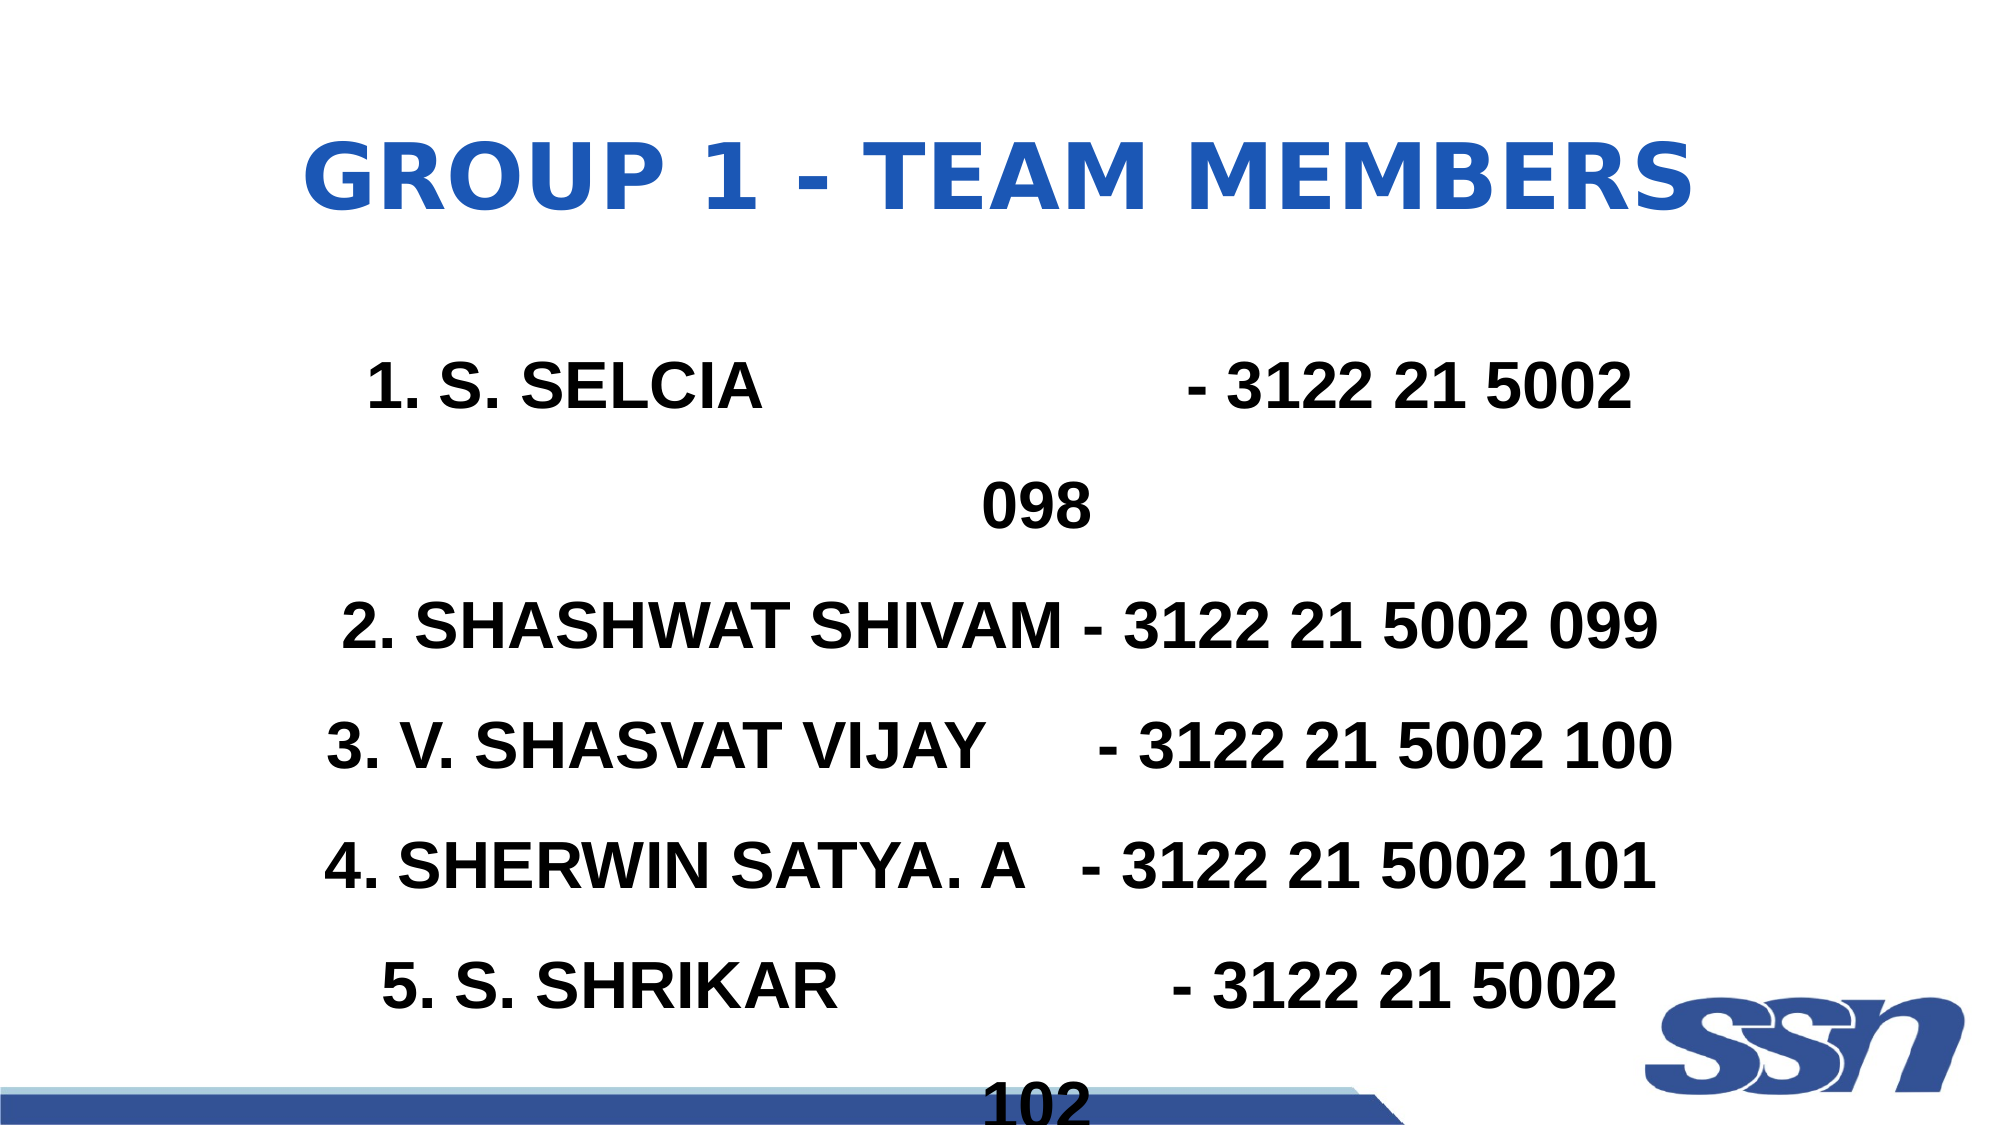

# GROUP 1 - TEAM MEMBERS
S. SELCIA                       - 3122 21 5002 098
SHASHWAT SHIVAM - 3122 21 5002 099
V. SHASVAT VIJAY      - 3122 21 5002 100
SHERWIN SATYA. A   - 3122 21 5002 101
S. SHRIKAR                  - 3122 21 5002 102